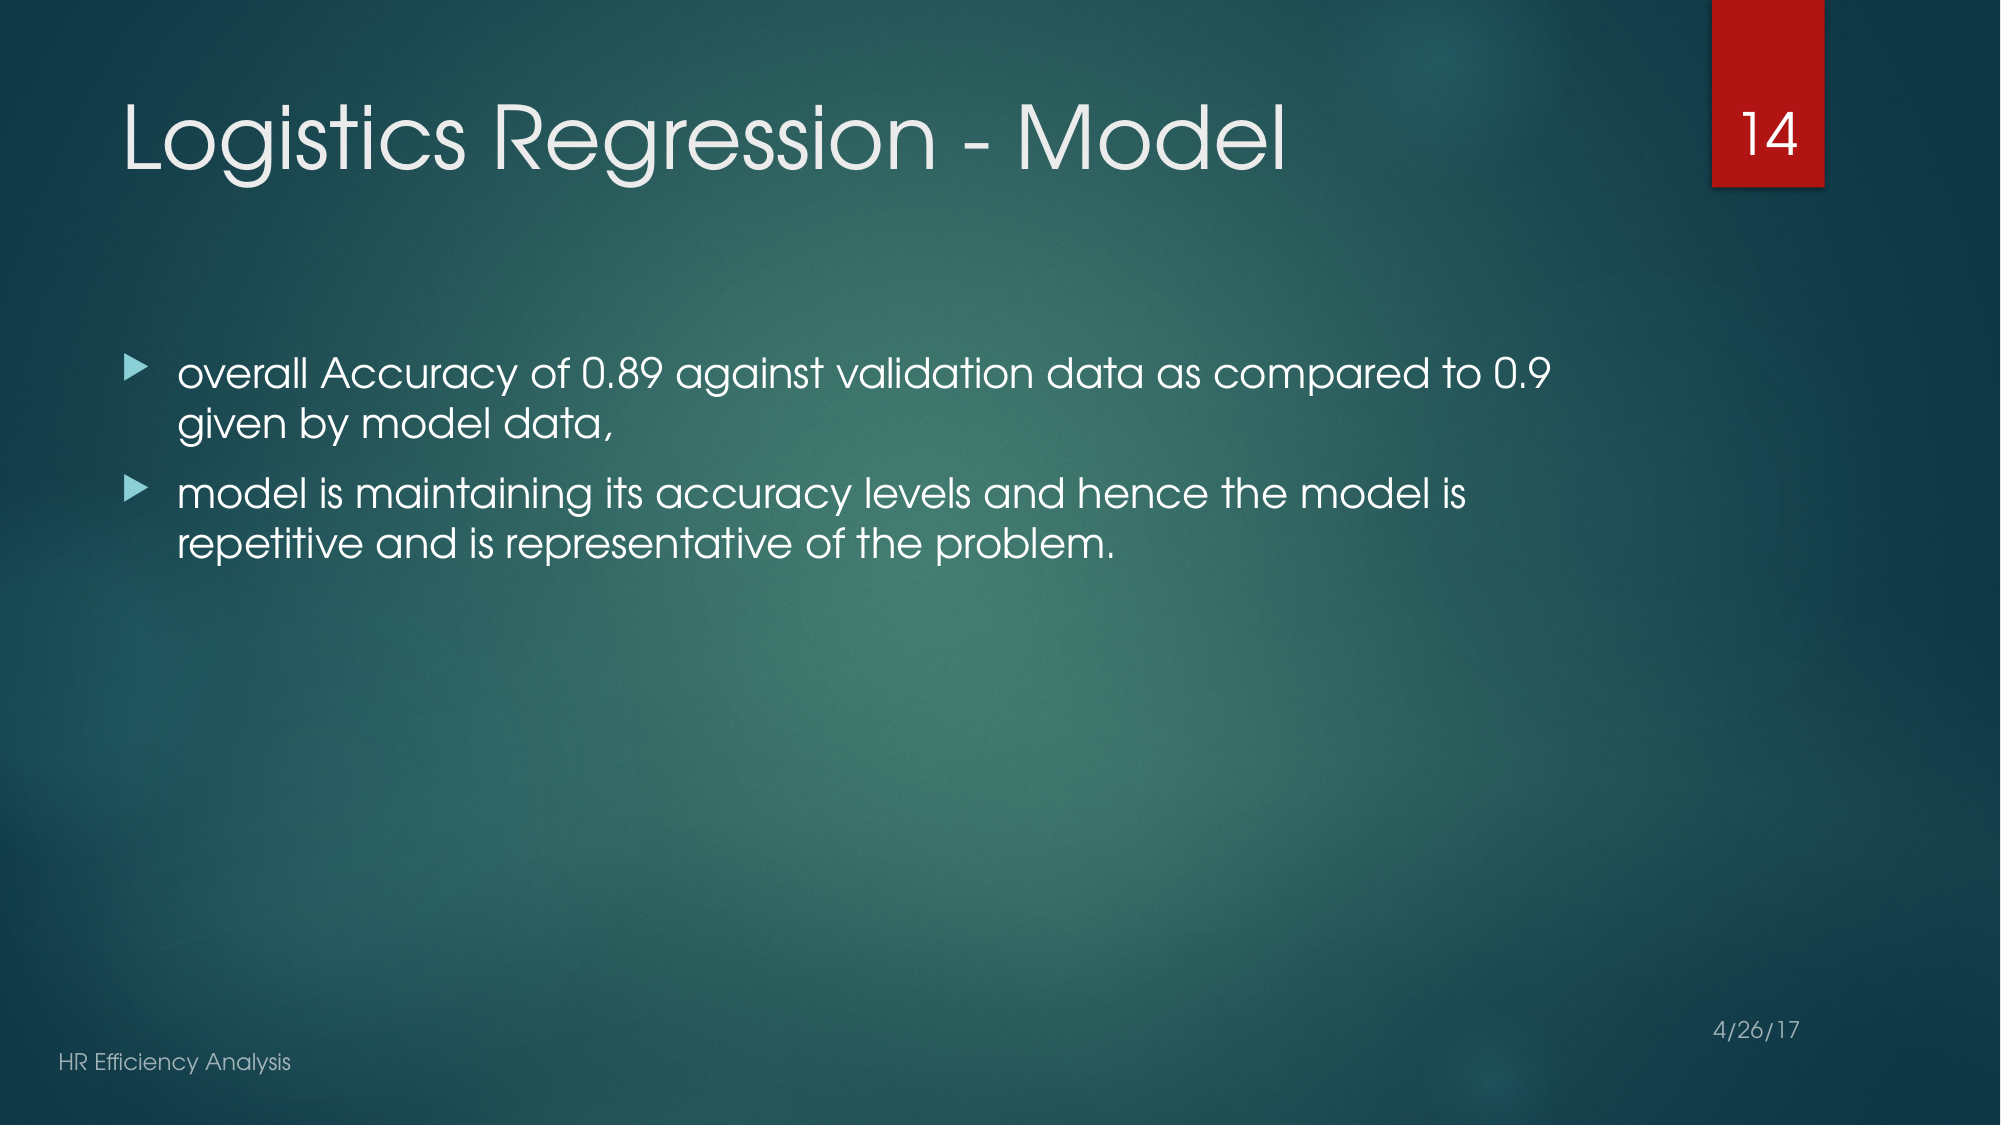

14
# Logistics Regression - Model
overall Accuracy of 0.89 against validation data as compared to 0.9 given by model data,
model is maintaining its accuracy levels and hence the model is repetitive and is representative of the problem.

4/26/17
HR Efficiency Analysis